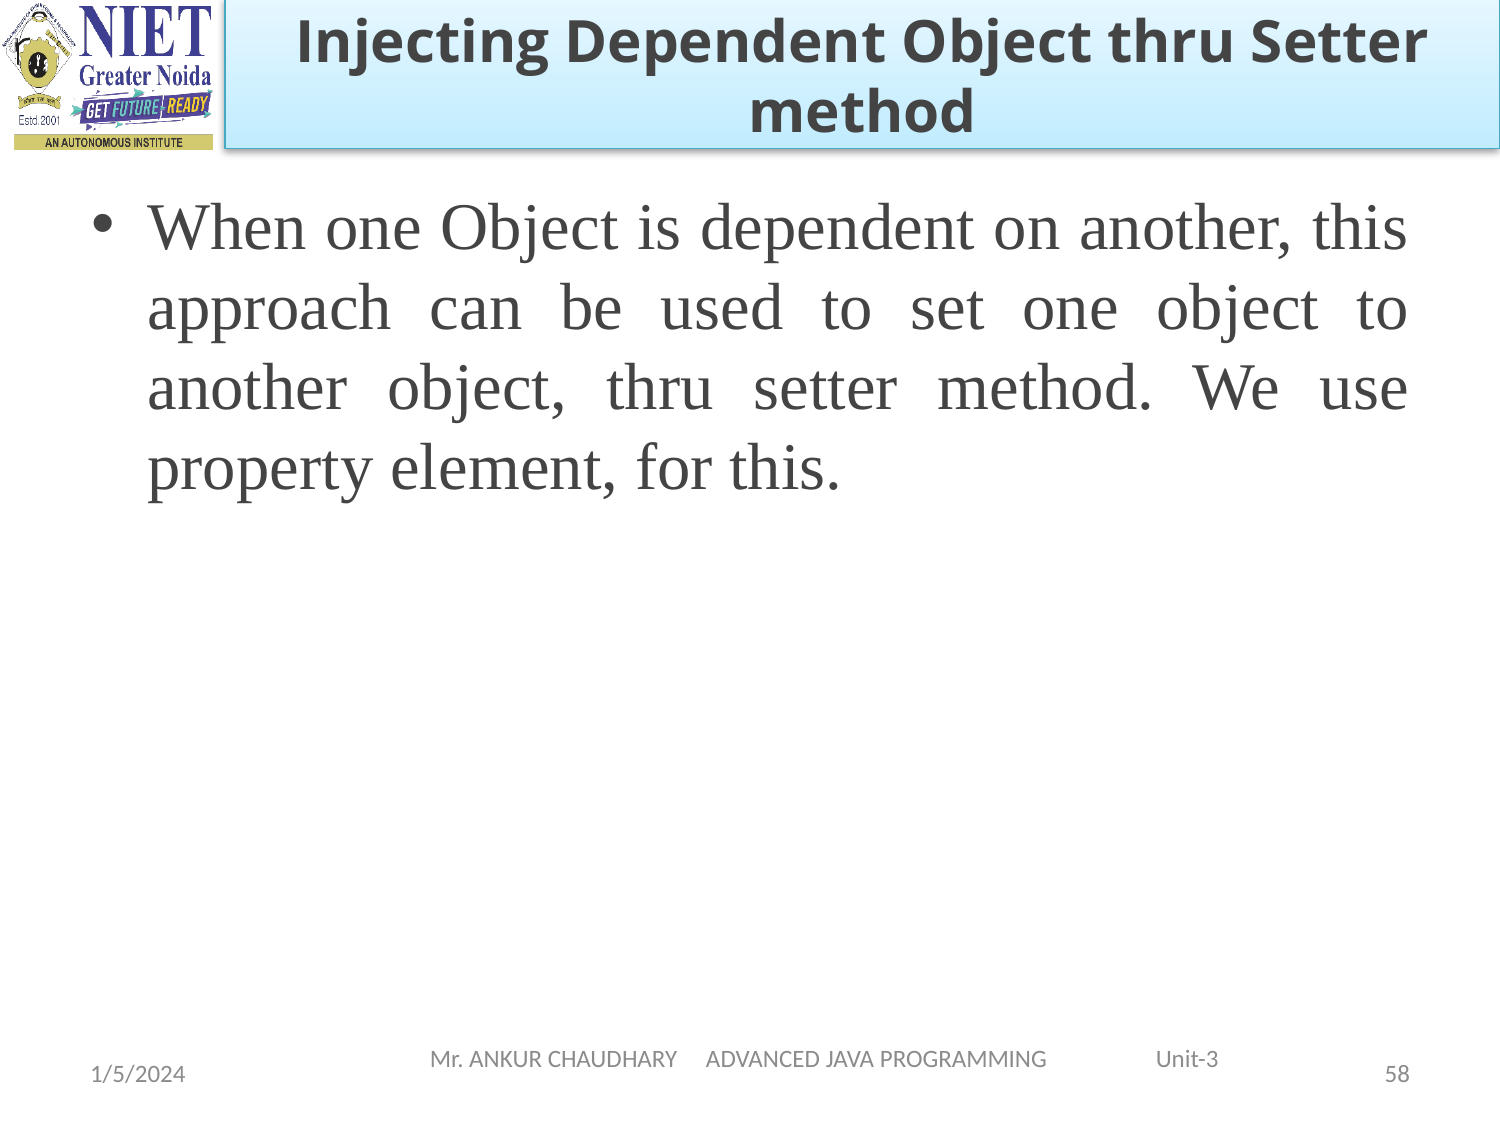

Injecting Dependent Object thru Setter method
When one Object is dependent on another, this approach can be used to set one object to another object, thru setter method. We use property element, for this.
1/5/2024
Mr. ANKUR CHAUDHARY     ADVANCED JAVA PROGRAMMING                   Unit-3
58